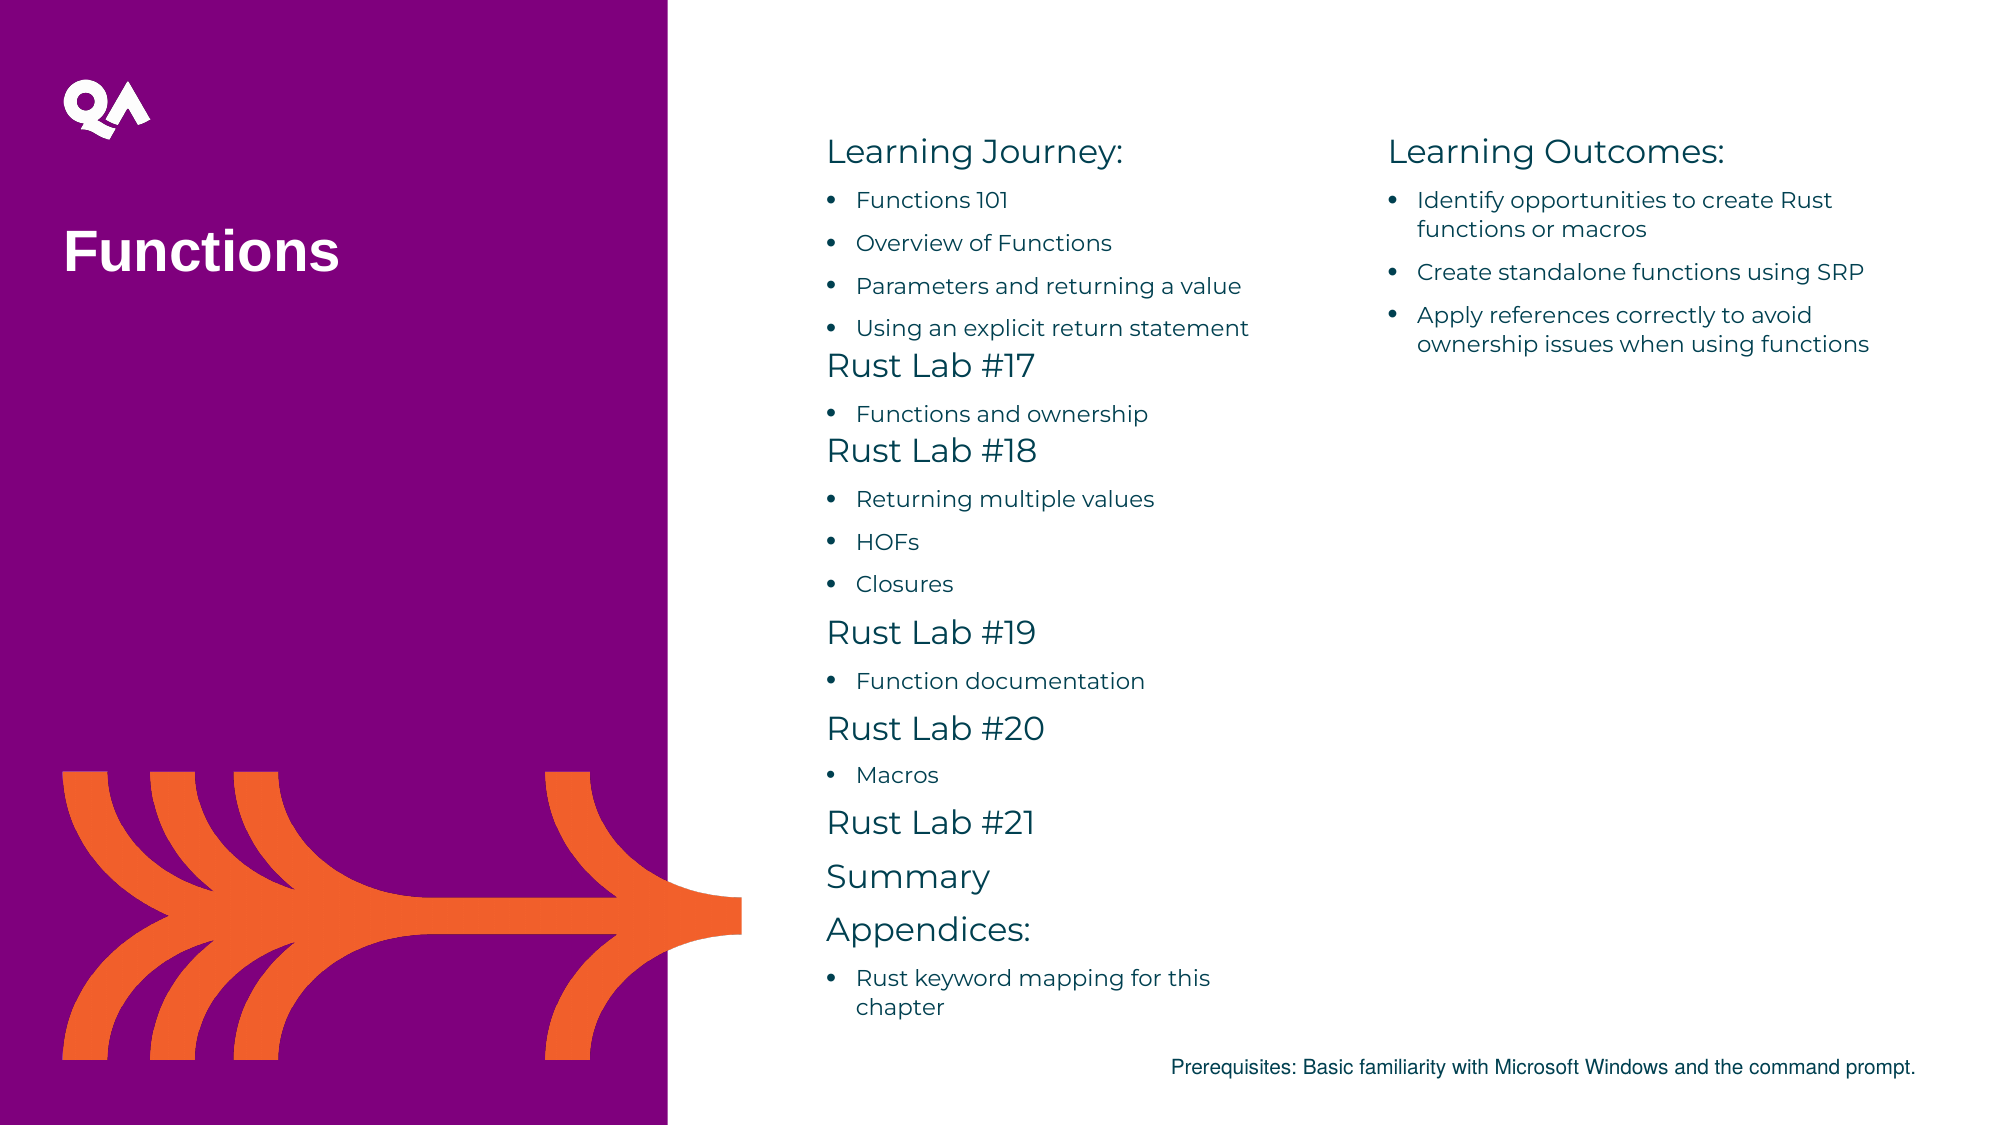

Learning Journey:
Functions 101
Overview of Functions
Parameters and returning a value
Using an explicit return statement
Rust Lab #17
Functions and ownership
Rust Lab #18
Returning multiple values
HOFs
Closures
Rust Lab #19
Function documentation
Rust Lab #20
Macros
Rust Lab #21
Summary
Appendices:
Rust keyword mapping for this chapter
Learning Outcomes:
Identify opportunities to create Rust functions or macros
Create standalone functions using SRP
Apply references correctly to avoid ownership issues when using functions

Functions
Prerequisites: Basic familiarity with Microsoft Windows and the command prompt.